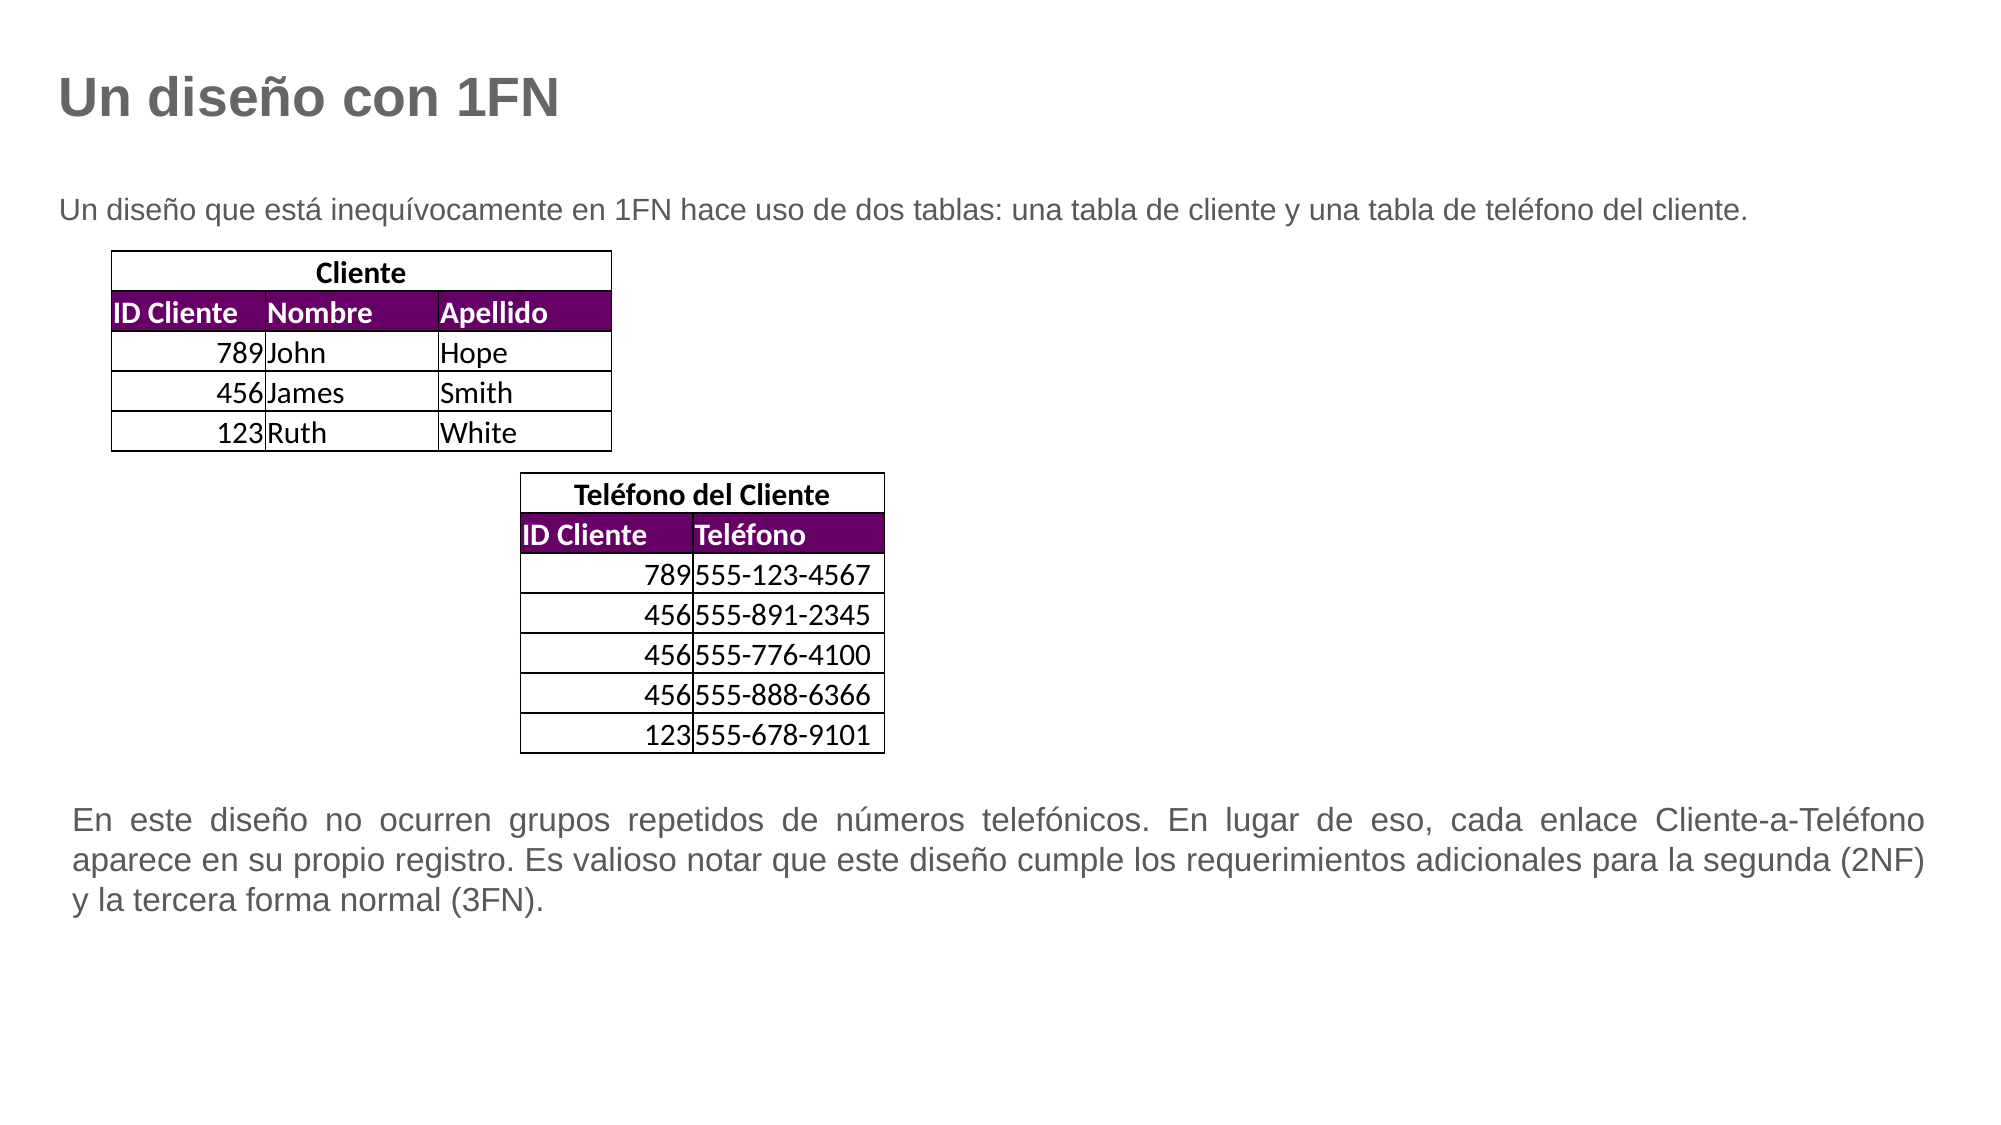

# Un diseño con 1FN
Un diseño que está inequívocamente en 1FN hace uso de dos tablas: una tabla de cliente y una tabla de teléfono del cliente.
| Cliente |  |  |
| --- | --- | --- |
| ID Cliente | Nombre | Apellido |
| 789 | John | Hope |
| 456 | James | Smith |
| 123 | Ruth | White |
| Teléfono del Cliente |  |
| --- | --- |
| ID Cliente | Teléfono |
| 789 | 555-123-4567 |
| 456 | 555-891-2345 |
| 456 | 555-776-4100 |
| 456 | 555-888-6366 |
| 123 | 555-678-9101 |
En este diseño no ocurren grupos repetidos de números telefónicos. En lugar de eso, cada enlace Cliente-a-Teléfono aparece en su propio registro. Es valioso notar que este diseño cumple los requerimientos adicionales para la segunda (2NF) y la tercera forma normal (3FN).